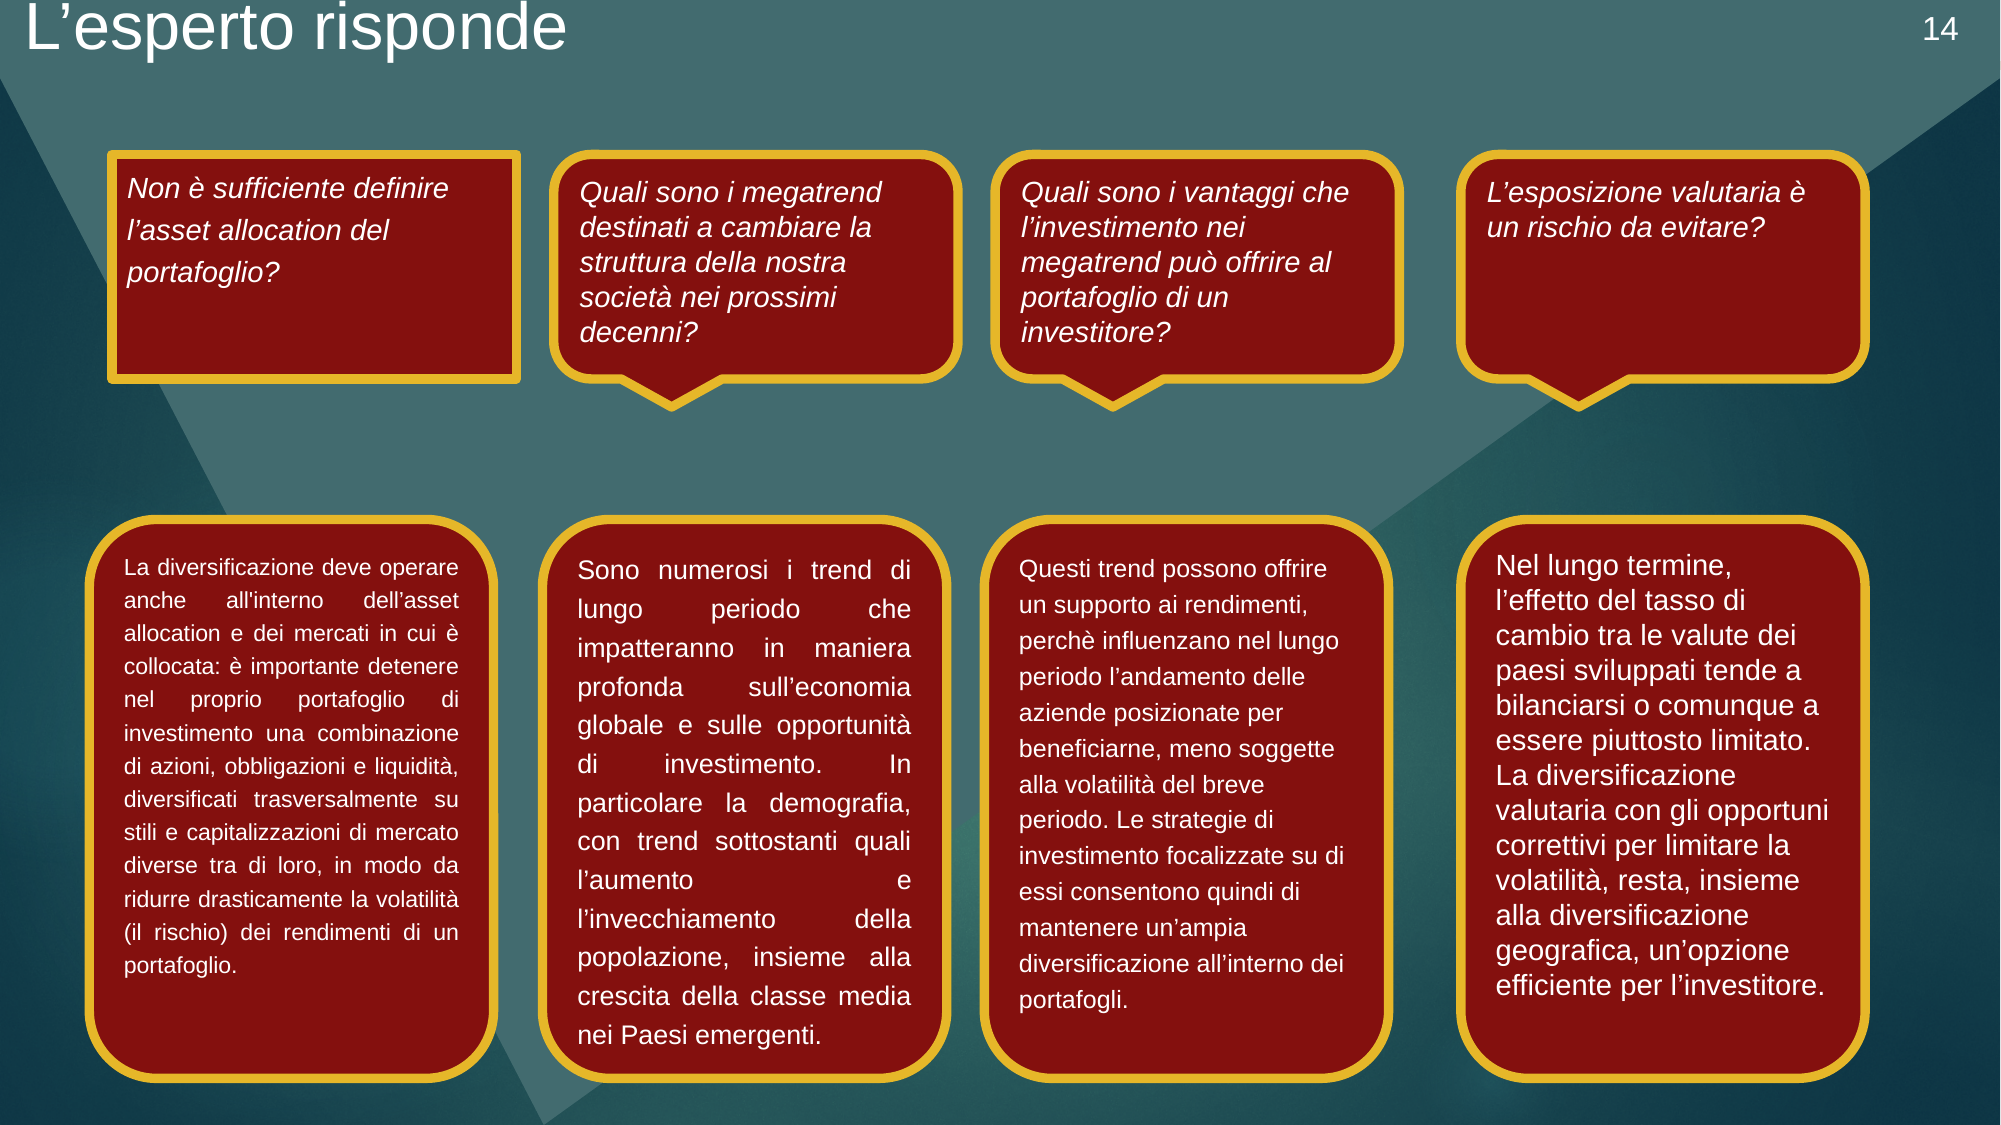

14
Funzionamento
SVG, al clic sulle domande si aprono i box di risposta.

L’esperto risponde

Non è sufficiente definire l’asset allocation del portafoglio?
Quali sono i megatrend destinati a cambiare la struttura della nostra società nei prossimi decenni?
Quali sono i vantaggi che l’investimento nei megatrend può offrire al portafoglio di un investitore?
L’esposizione valutaria è un rischio da evitare?
La diversificazione deve operare anche all'interno dell’asset allocation e dei mercati in cui è collocata: è importante detenere nel proprio portafoglio di investimento una combinazione di azioni, obbligazioni e liquidità, diversiﬁcati trasversalmente su stili e capitalizzazioni di mercato diverse tra di loro, in modo da ridurre drasticamente la volatilità (il rischio) dei rendimenti di un portafoglio.
Nel lungo termine, l’effetto del tasso di cambio tra le valute dei paesi sviluppati tende a bilanciarsi o comunque a essere piuttosto limitato. La diversificazione valutaria con gli opportuni correttivi per limitare la volatilità, resta, insieme alla diversificazione geografica, un’opzione efficiente per l’investitore.
Sono numerosi i trend di lungo periodo che impatteranno in maniera profonda sull’economia globale e sulle opportunità di investimento. In particolare la demografia, con trend sottostanti quali l’aumento e l’invecchiamento della popolazione, insieme alla crescita della classe media nei Paesi emergenti.
Questi trend possono offrire un supporto ai rendimenti, perchè influenzano nel lungo periodo l’andamento delle aziende posizionate per beneficiarne, meno soggette alla volatilità del breve periodo. Le strategie di investimento focalizzate su di essi consentono quindi di mantenere un’ampia diversificazione all’interno dei portafogli.